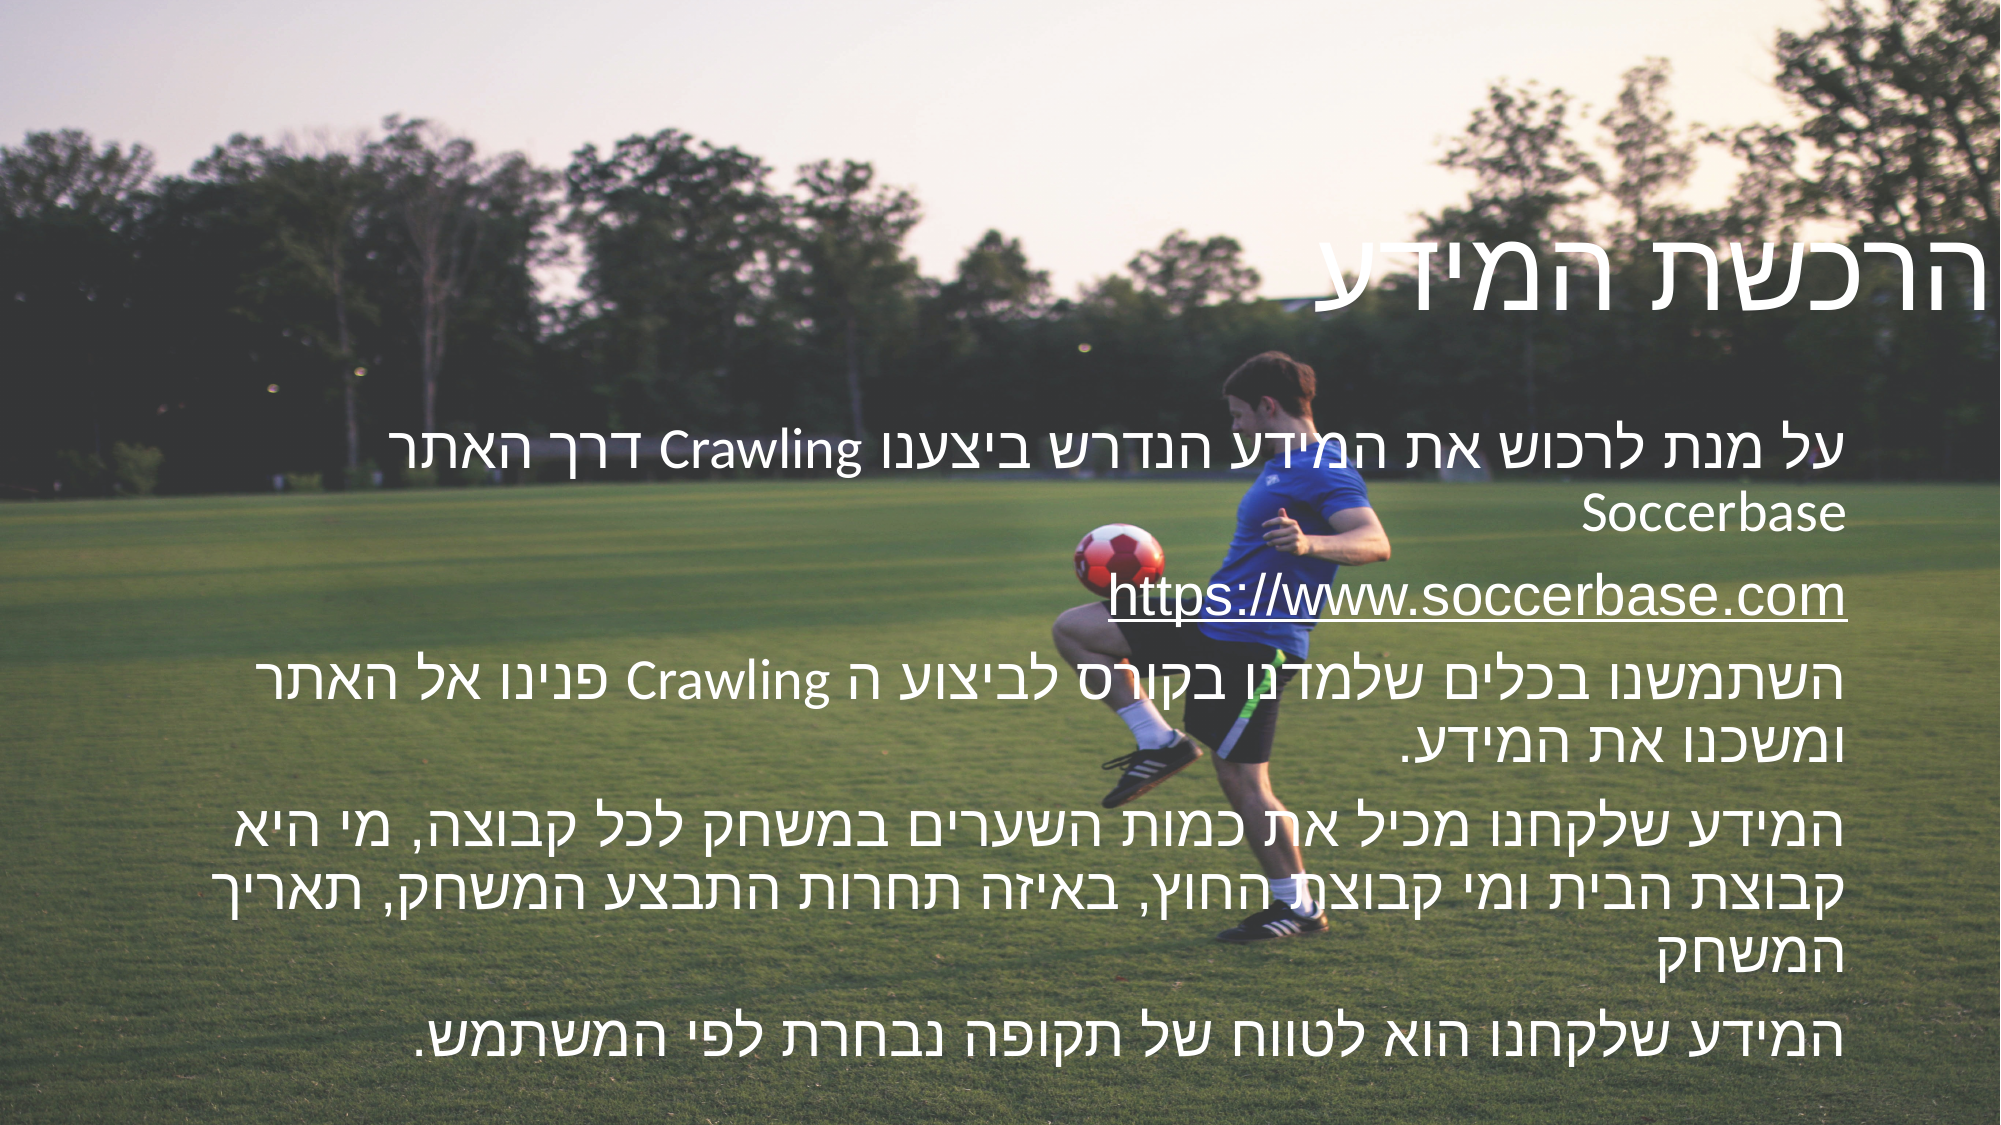

# הרכשת המידע
על מנת לרכוש את המידע הנדרש ביצענו Crawling דרך האתר Soccerbase
https://www.soccerbase.com
השתמשנו בכלים שלמדנו בקורס לביצוע ה Crawling פנינו אל האתר ומשכנו את המידע.
המידע שלקחנו מכיל את כמות השערים במשחק לכל קבוצה, מי היא קבוצת הבית ומי קבוצת החוץ, באיזה תחרות התבצע המשחק, תאריך המשחק
המידע שלקחנו הוא לטווח של תקופה נבחרת לפי המשתמש.